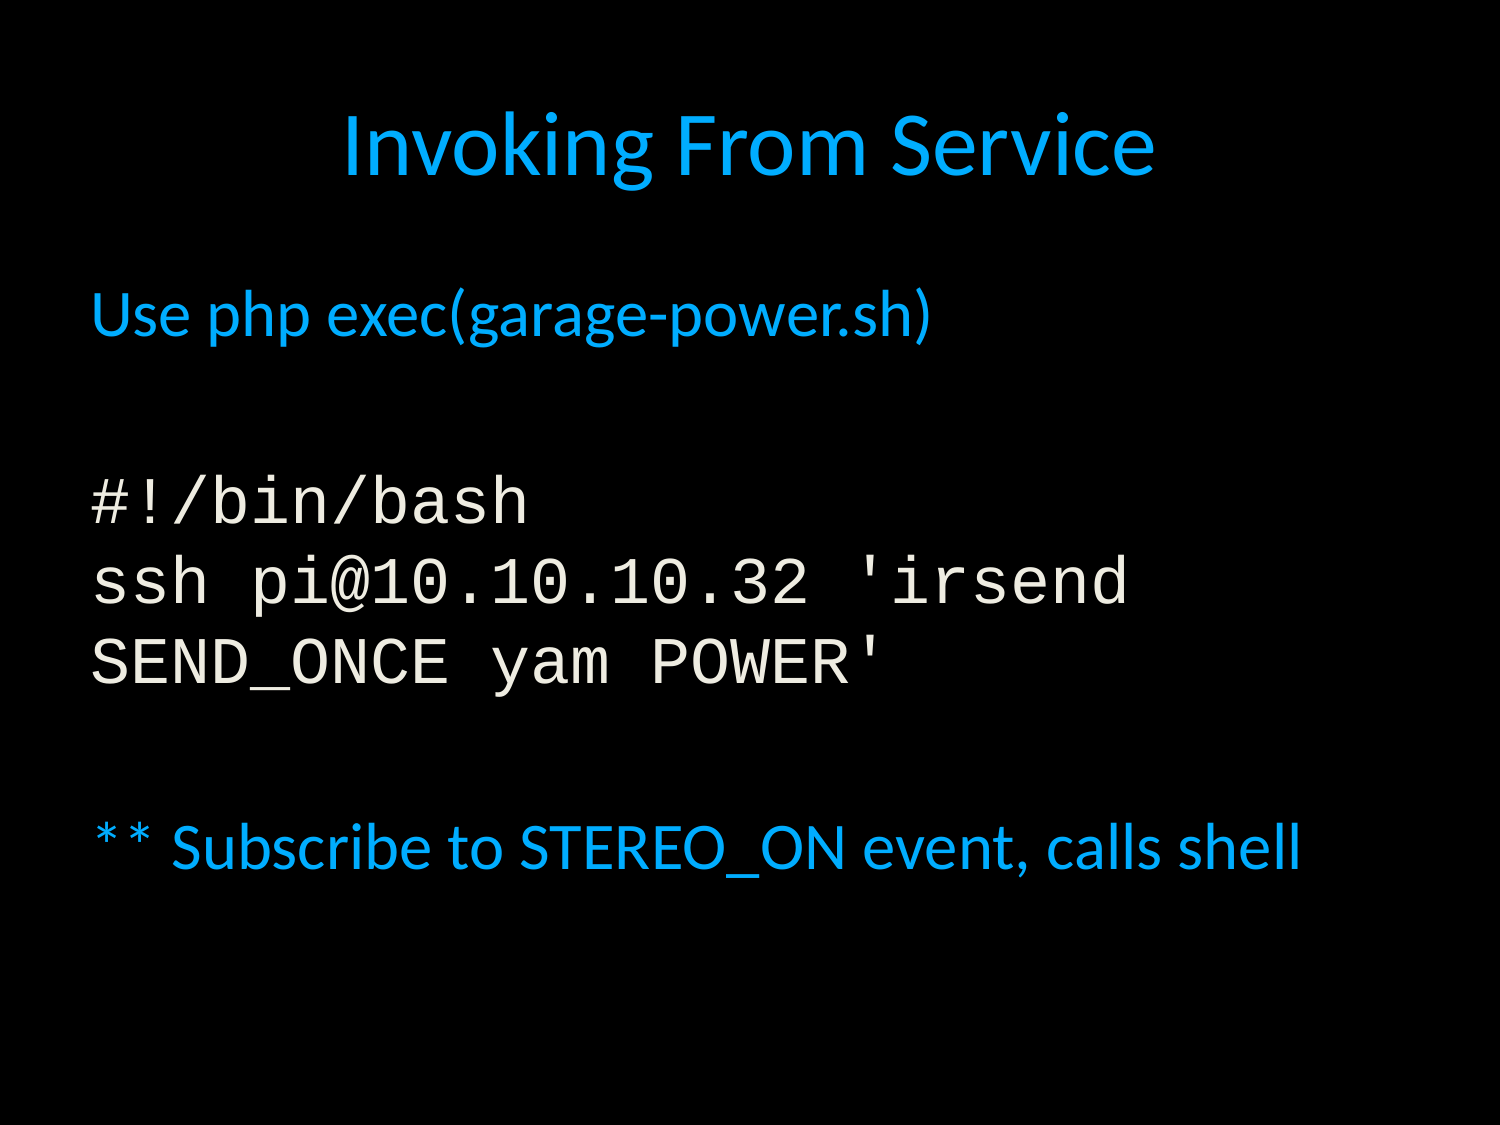

# Invoking From Service
Use php exec(garage-power.sh)

#!/bin/bash
ssh pi@10.10.10.32 'irsend SEND_ONCE yam POWER'

** Subscribe to STEREO_ON event, calls shell